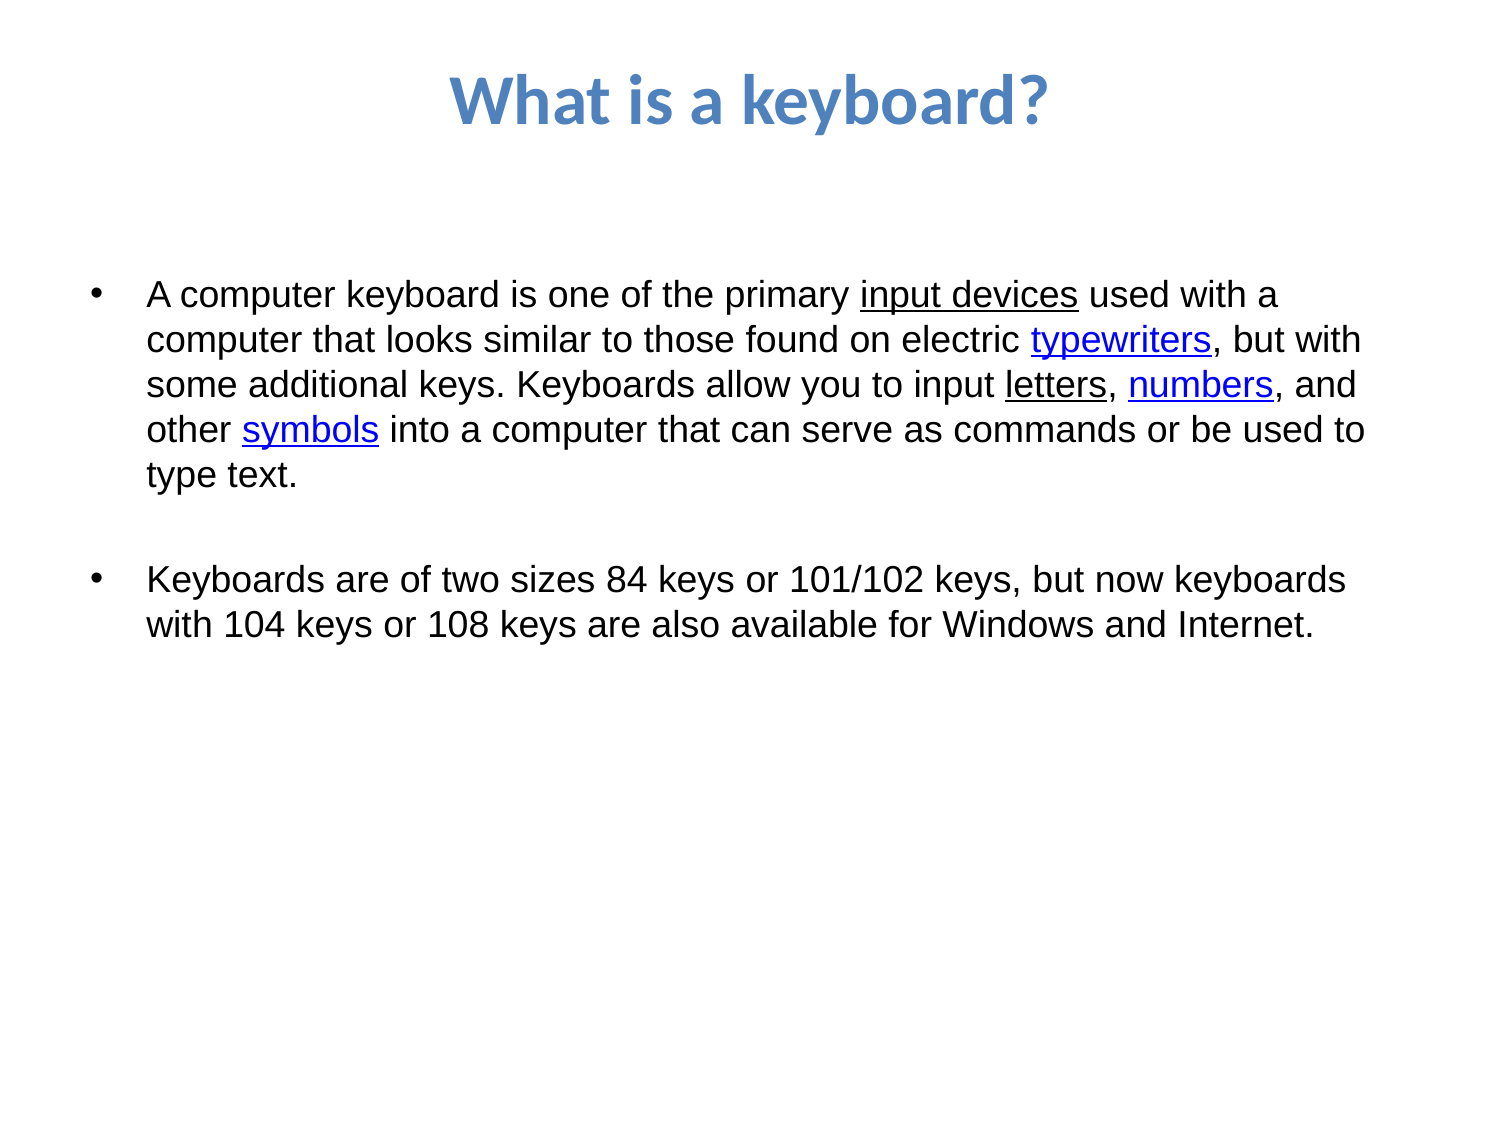

# What is a keyboard?
A computer keyboard is one of the primary input devices used with a computer that looks similar to those found on electric typewriters, but with some additional keys. Keyboards allow you to input letters, numbers, and other symbols into a computer that can serve as commands or be used to type text.

Keyboards are of two sizes 84 keys or 101/102 keys, but now keyboards with 104 keys or 108 keys are also available for Windows and Internet.